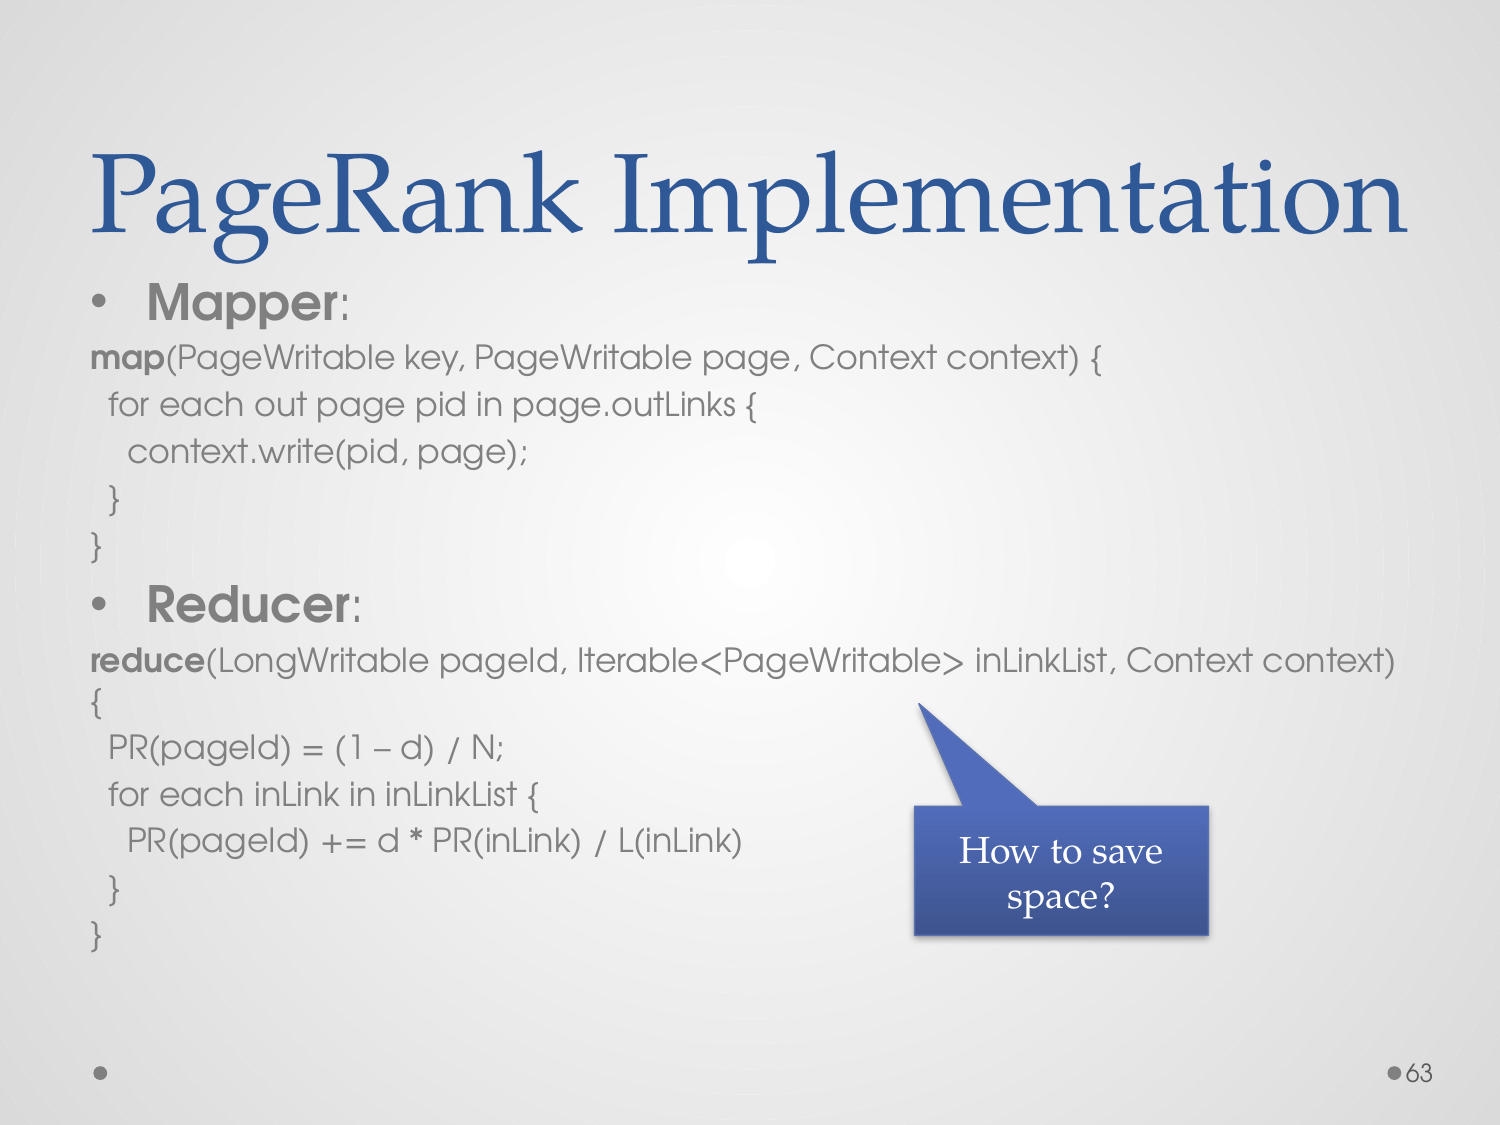

# PageRank Implementation
Mapper:
map(PageWritable key, PageWritable page, Context context) {
  for each out page pid in page.outLinks {
    context.write(pid, page);
  }
}
Reducer:
reduce(LongWritable pageId, Iterable<PageWritable> inLinkList, Context context){
  PR(pageId) = (1 – d) / N;
  for each inLink in inLinkList {
    PR(pageId) += d * PR(inLink) / L(inLink)
  }
}

How to save space?
63